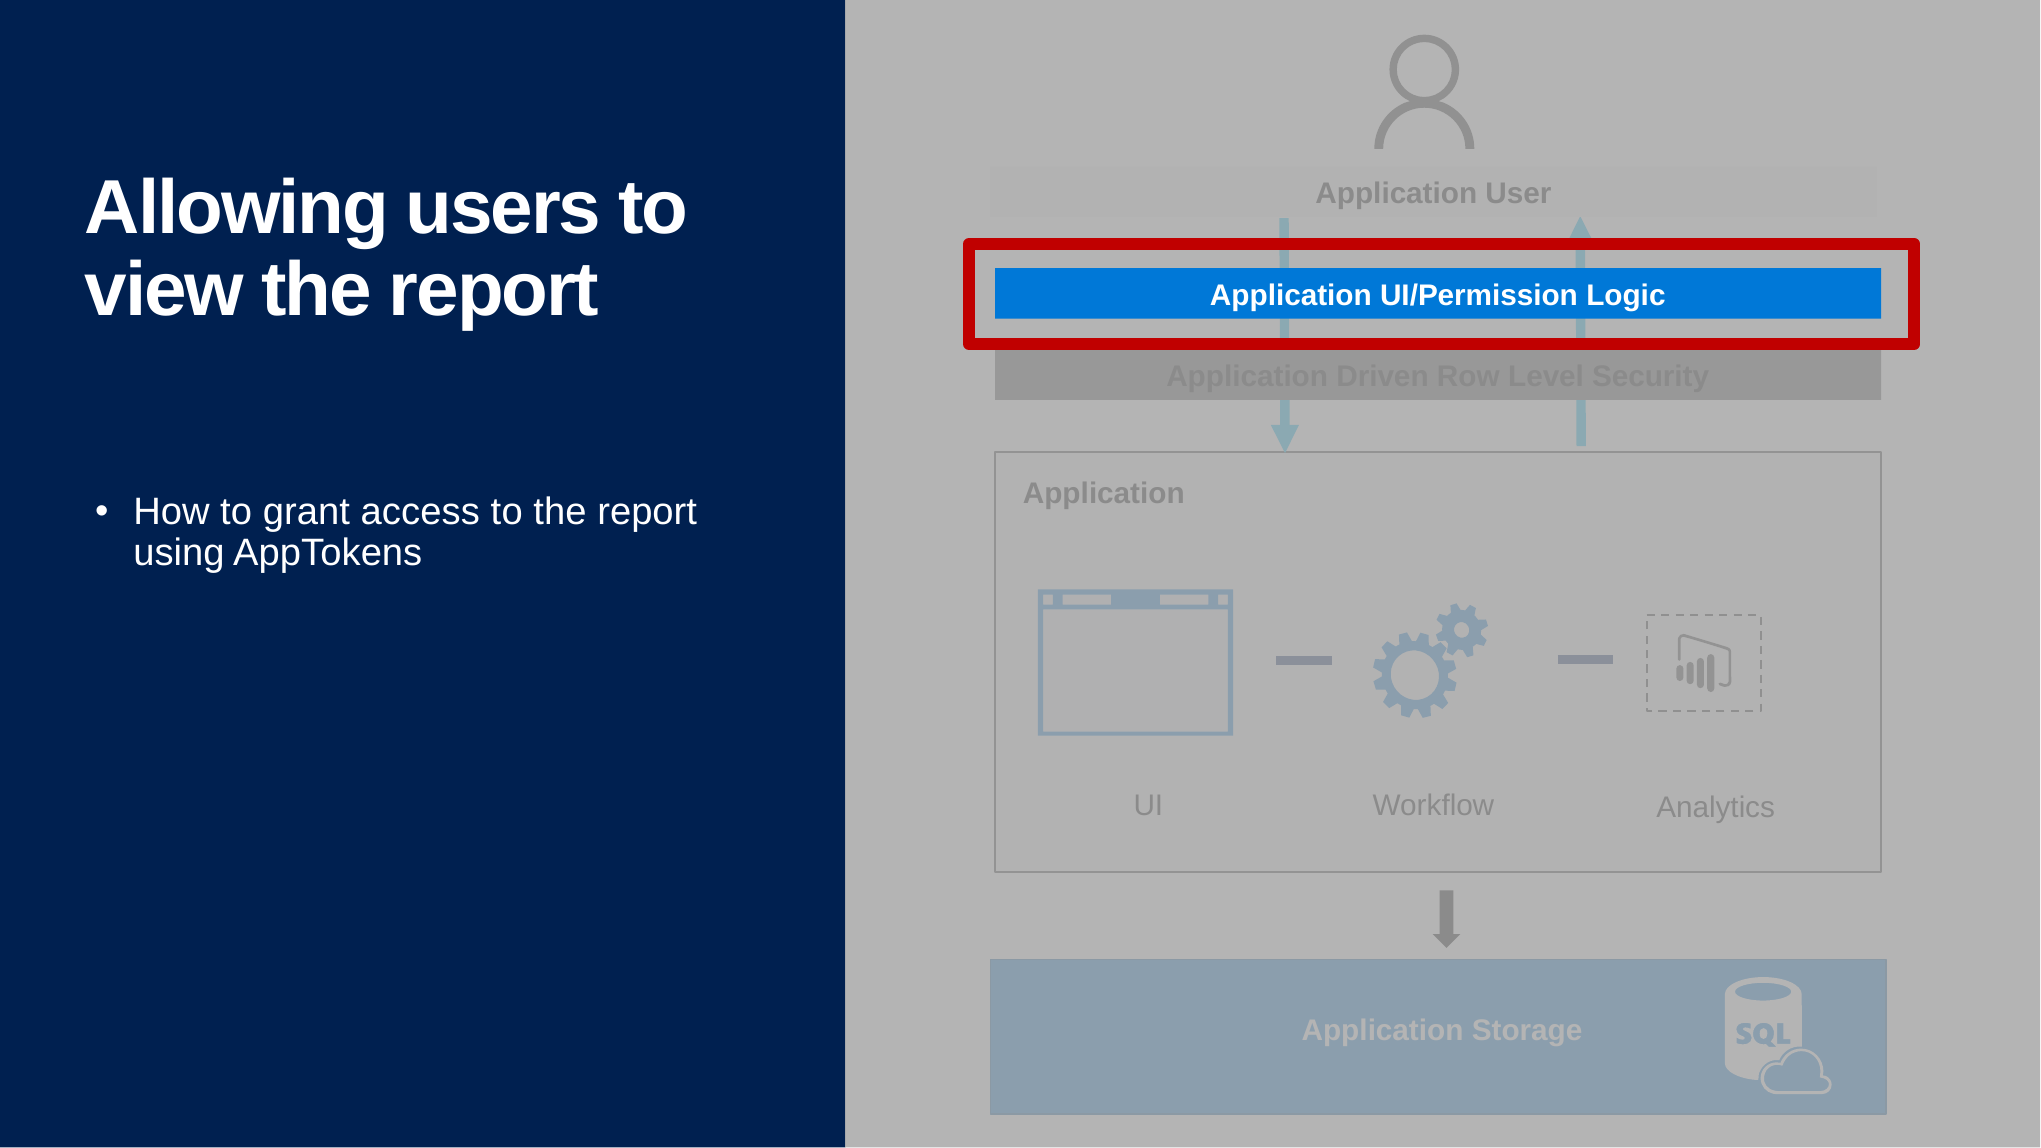

# Allowing users to view the report
Application User

Application UI/Permission Logic
Application Driven Row Level Security

Application
How to grant access to the report using AppTokens

Analytics

Workflow
UI

Application Storage
Cache

Query

Your data
Your users